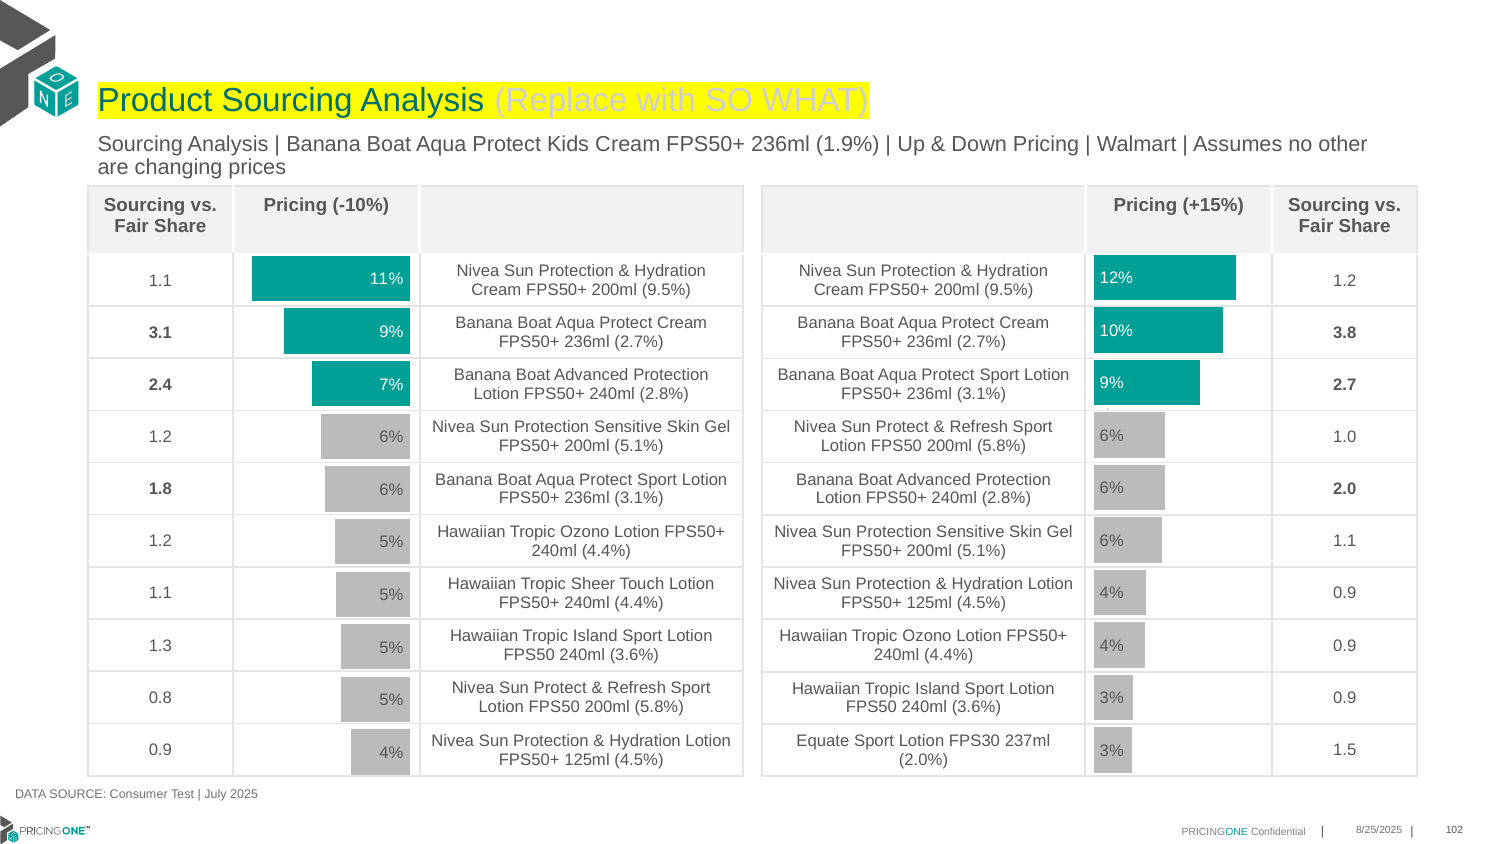

# Product Sourcing Analysis (Replace with SO WHAT)
Sourcing Analysis | Banana Boat Aqua Protect Kids Cream FPS50+ 236ml (1.9%) | Up & Down Pricing | Walmart | Assumes no other are changing prices
| Sourcing vs. Fair Share | Pricing (-10%) |  |
| --- | --- | --- |
| 1.1 |  | Nivea Sun Protection & Hydration Cream FPS50+ 200ml (9.5%) |
| 3.1 |  | Banana Boat Aqua Protect Cream FPS50+ 236ml (2.7%) |
| 2.4 |  | Banana Boat Advanced Protection Lotion FPS50+ 240ml (2.8%) |
| 1.2 |  | Nivea Sun Protection Sensitive Skin Gel FPS50+ 200ml (5.1%) |
| 1.8 |  | Banana Boat Aqua Protect Sport Lotion FPS50+ 236ml (3.1%) |
| 1.2 |  | Hawaiian Tropic Ozono Lotion FPS50+ 240ml (4.4%) |
| 1.1 |  | Hawaiian Tropic Sheer Touch Lotion FPS50+ 240ml (4.4%) |
| 1.3 |  | Hawaiian Tropic Island Sport Lotion FPS50 240ml (3.6%) |
| 0.8 |  | Nivea Sun Protect & Refresh Sport Lotion FPS50 200ml (5.8%) |
| 0.9 |  | Nivea Sun Protection & Hydration Lotion FPS50+ 125ml (4.5%) |
|  | Pricing (+15%) | Sourcing vs. Fair Share |
| --- | --- | --- |
| Nivea Sun Protection & Hydration Cream FPS50+ 200ml (9.5%) |  | 1.2 |
| Banana Boat Aqua Protect Cream FPS50+ 236ml (2.7%) |  | 3.8 |
| Banana Boat Aqua Protect Sport Lotion FPS50+ 236ml (3.1%) |  | 2.7 |
| Nivea Sun Protect & Refresh Sport Lotion FPS50 200ml (5.8%) |  | 1.0 |
| Banana Boat Advanced Protection Lotion FPS50+ 240ml (2.8%) |  | 2.0 |
| Nivea Sun Protection Sensitive Skin Gel FPS50+ 200ml (5.1%) |  | 1.1 |
| Nivea Sun Protection & Hydration Lotion FPS50+ 125ml (4.5%) |  | 0.9 |
| Hawaiian Tropic Ozono Lotion FPS50+ 240ml (4.4%) |  | 0.9 |
| Hawaiian Tropic Island Sport Lotion FPS50 240ml (3.6%) |  | 0.9 |
| Equate Sport Lotion FPS30 237ml (2.0%) |  | 1.5 |

### Chart

| Category | Banana Boat Aqua Protect Kids Cream FPS50+ 236ml (1.9%) |
|---|---|
| Nivea Sun Protection & Hydration Cream FPS50+ 200ml (9.5%) | 0.11518881868364021 |
| Banana Boat Aqua Protect Cream FPS50+ 236ml (2.7%) | 0.1045682781205793 |
| Banana Boat Aqua Protect Sport Lotion FPS50+ 236ml (3.1%) | 0.08604255153644906 |
| Nivea Sun Protect & Refresh Sport Lotion FPS50 200ml (5.8%) | 0.057736168093787156 |
| Banana Boat Advanced Protection Lotion FPS50+ 240ml (2.8%) | 0.05752045031962401 |
| Nivea Sun Protection Sensitive Skin Gel FPS50+ 200ml (5.1%) | 0.05559581043577178 |
| Nivea Sun Protection & Hydration Lotion FPS50+ 125ml (4.5%) | 0.04235163913531427 |
| Hawaiian Tropic Ozono Lotion FPS50+ 240ml (4.4%) | 0.041772710463290647 |
| Hawaiian Tropic Island Sport Lotion FPS50 240ml (3.6%) | 0.031816554768427936 |
| Equate Sport Lotion FPS30 237ml (2.0%) | 0.030898235891516024 |

### Chart

| Category | Banana Boat Aqua Protect Kids Cream FPS50+ 236ml (1.9%) |
|---|---|
| Nivea Sun Protection & Hydration Cream FPS50+ 200ml (9.5%) | 0.10802563408128409 |
| Banana Boat Aqua Protect Cream FPS50+ 236ml (2.7%) | 0.08667293271596294 |
| Banana Boat Advanced Protection Lotion FPS50+ 240ml (2.8%) | 0.06755015756200082 |
| Nivea Sun Protection Sensitive Skin Gel FPS50+ 200ml (5.1%) | 0.061307064864021245 |
| Banana Boat Aqua Protect Sport Lotion FPS50+ 236ml (3.1%) | 0.058558701974863216 |
| Hawaiian Tropic Ozono Lotion FPS50+ 240ml (4.4%) | 0.051690130686359526 |
| Hawaiian Tropic Sheer Touch Lotion FPS50+ 240ml (4.4%) | 0.05068751452391275 |
| Hawaiian Tropic Island Sport Lotion FPS50 240ml (3.6%) | 0.0475073142167179 |
| Nivea Sun Protect & Refresh Sport Lotion FPS50 200ml (5.8%) | 0.04736657296672228 |
| Nivea Sun Protection & Hydration Lotion FPS50+ 125ml (4.5%) | 0.04064275098733385 |
DATA SOURCE: Consumer Test | July 2025

8/25/2025
102